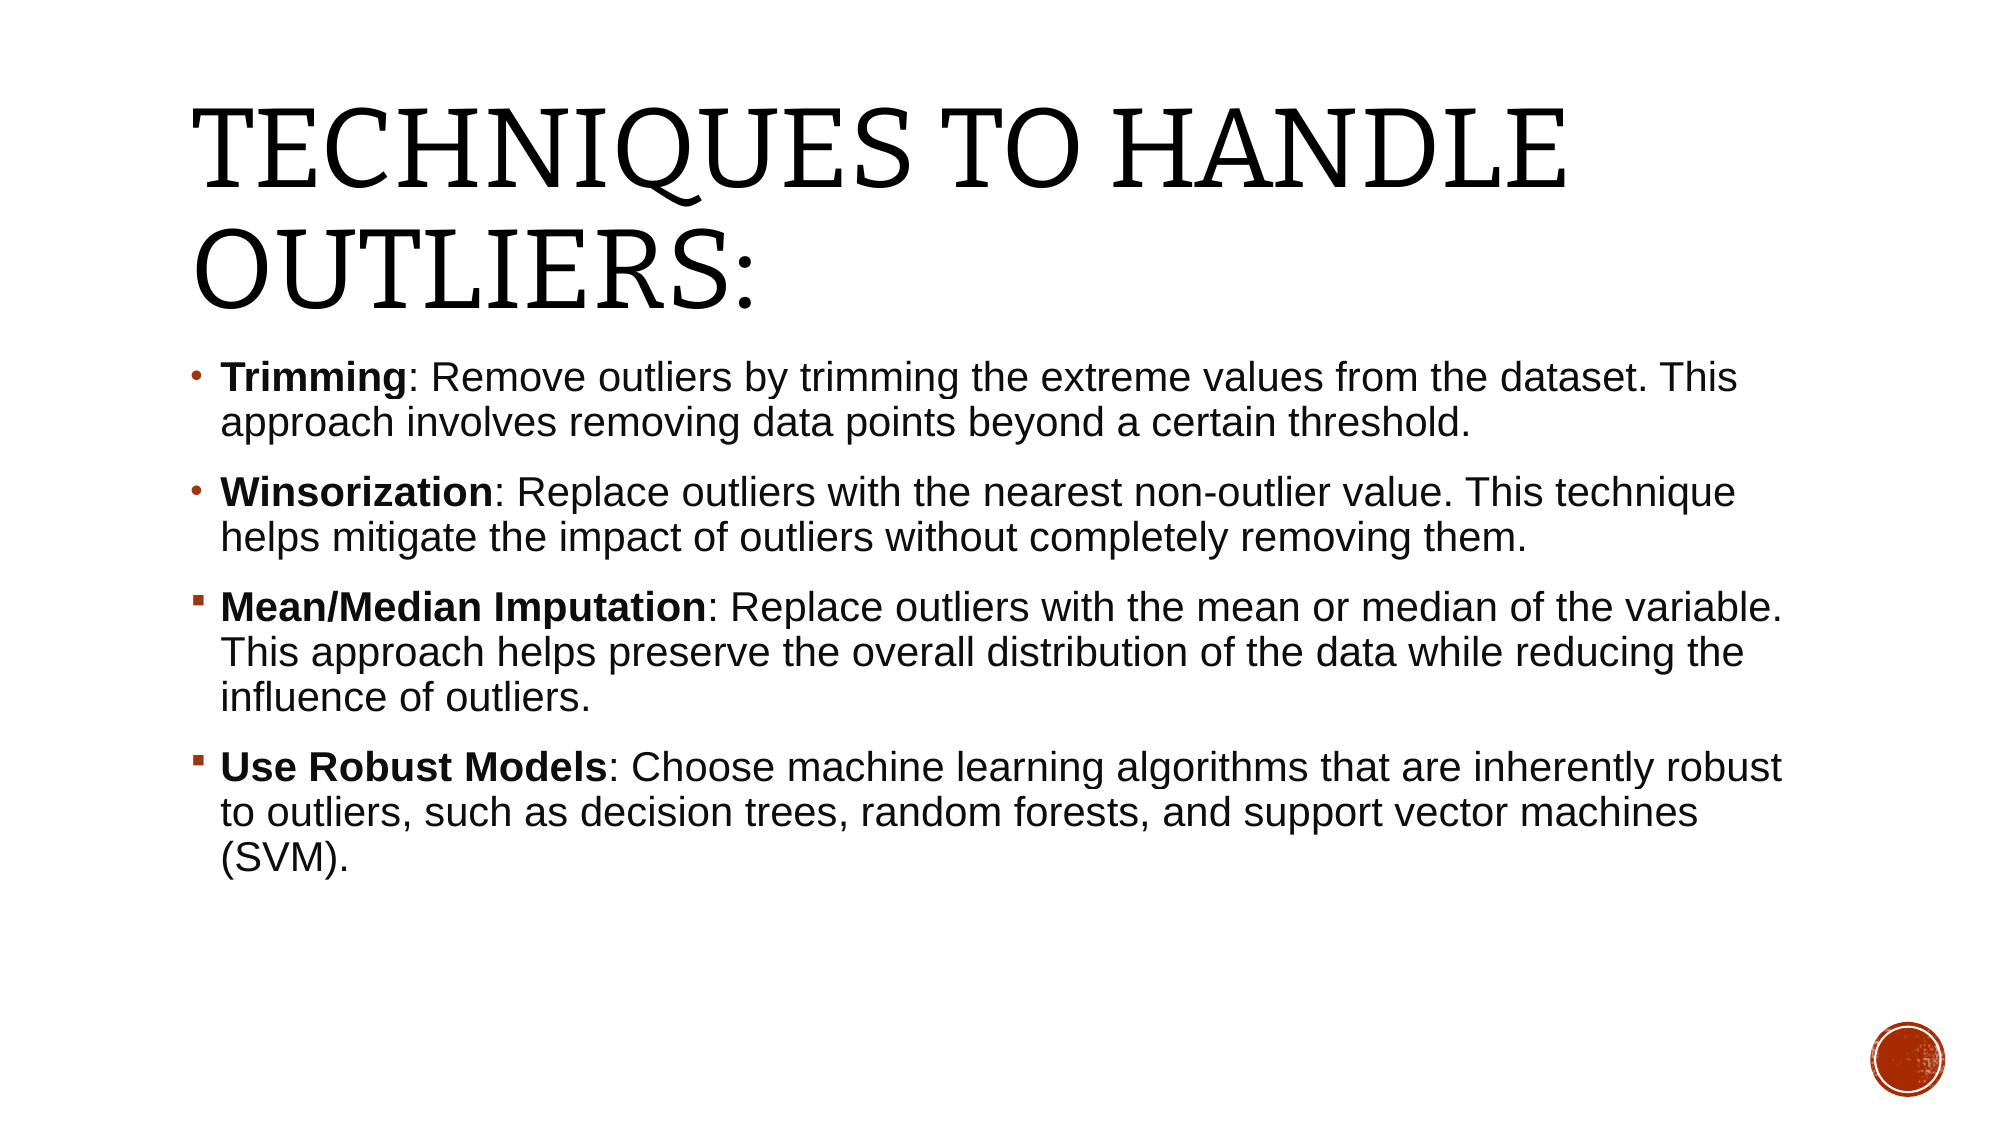

# Techniques to handle outliers:
Trimming: Remove outliers by trimming the extreme values from the dataset. This approach involves removing data points beyond a certain threshold.
Winsorization: Replace outliers with the nearest non-outlier value. This technique helps mitigate the impact of outliers without completely removing them.
Mean/Median Imputation: Replace outliers with the mean or median of the variable. This approach helps preserve the overall distribution of the data while reducing the influence of outliers.
Use Robust Models: Choose machine learning algorithms that are inherently robust to outliers, such as decision trees, random forests, and support vector machines (SVM).